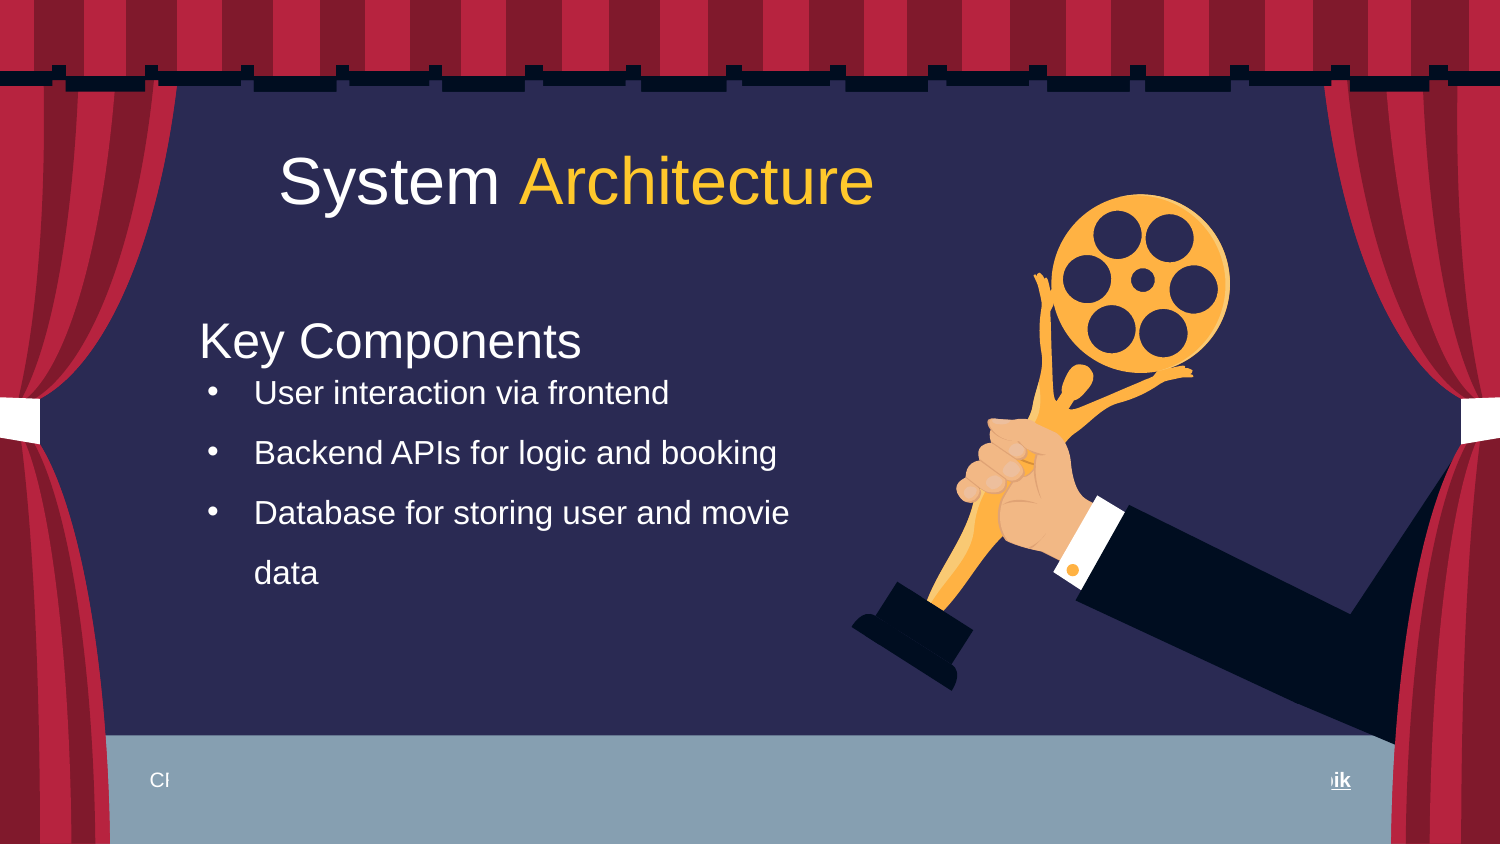

# System Architecture

Key Components
User interaction via frontend
Backend APIs for logic and booking
Database for storing user and movie data